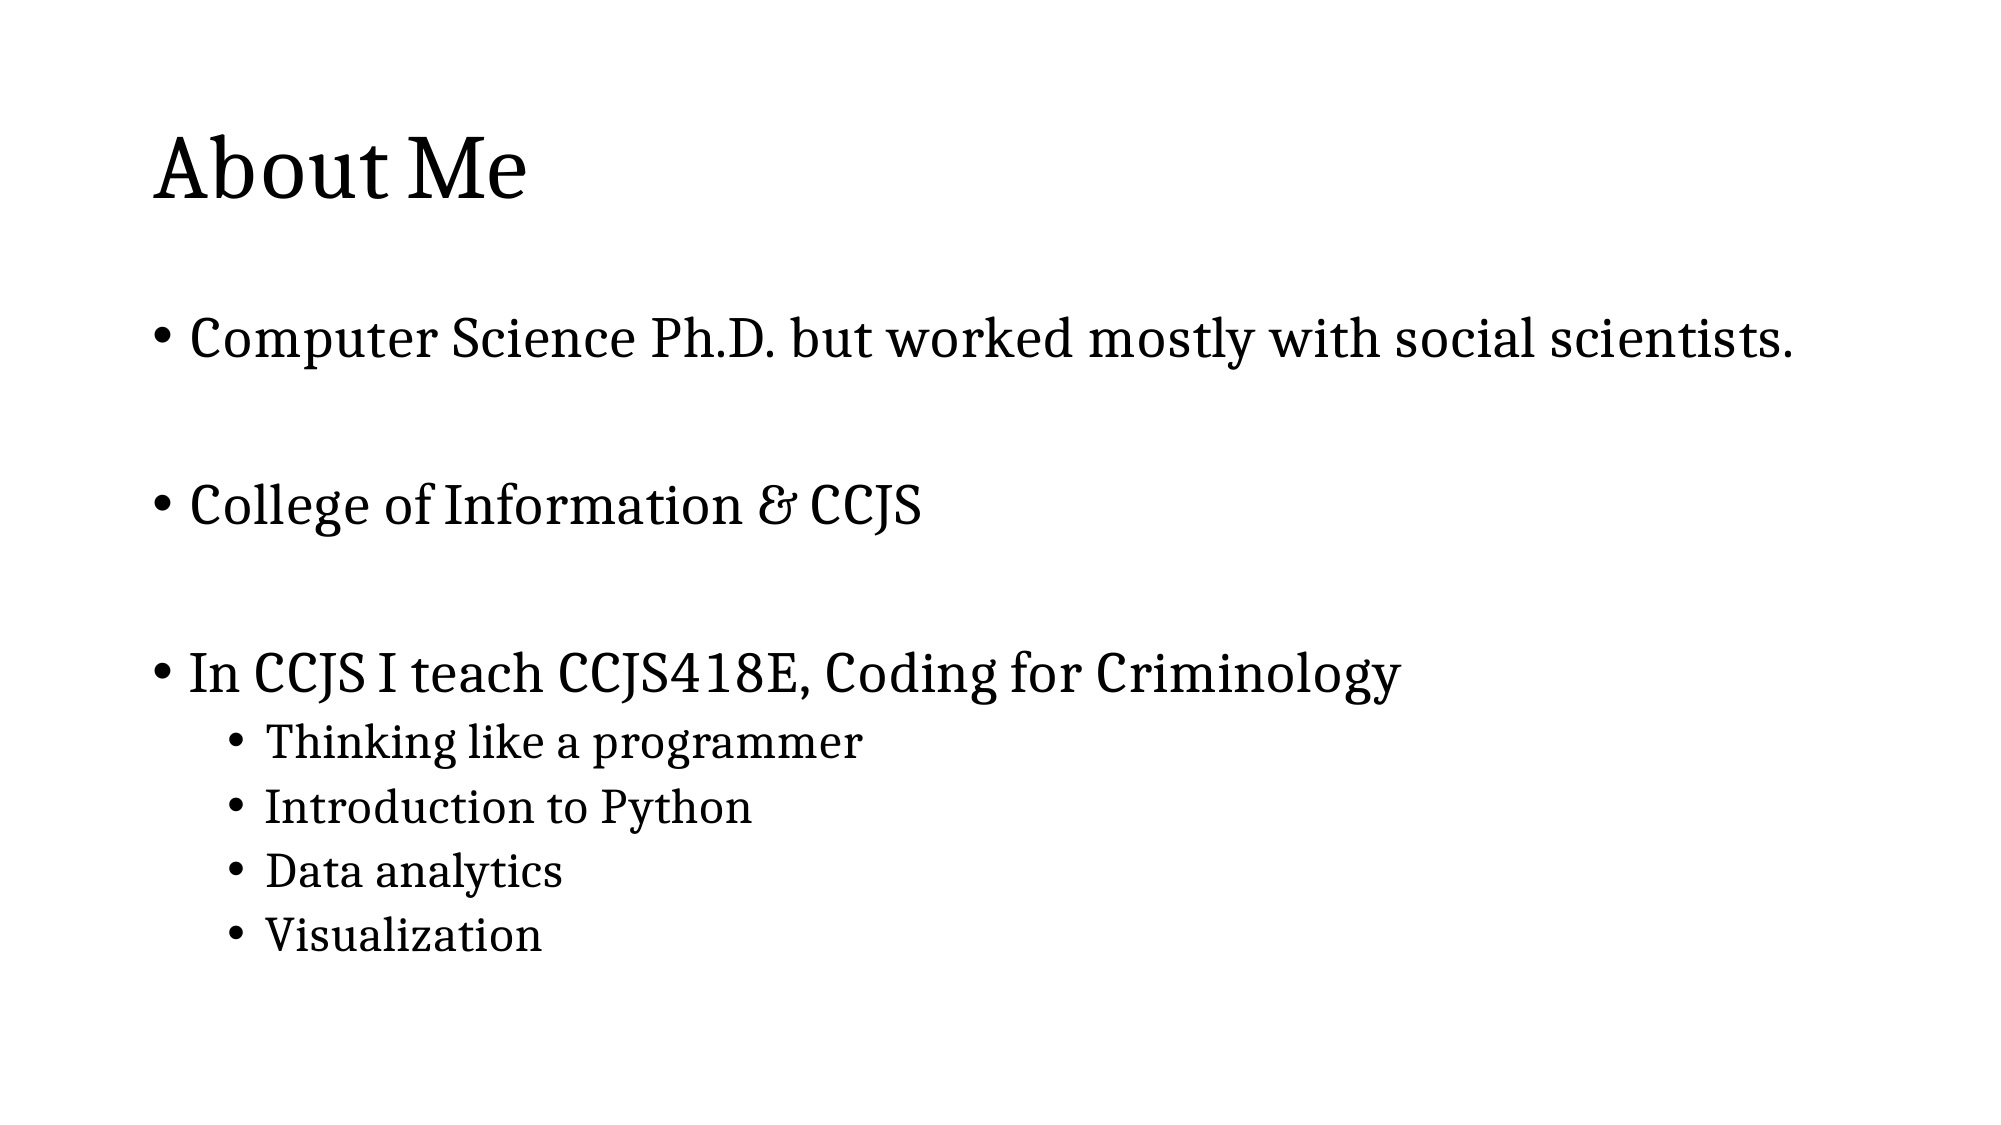

# About Me
Computer Science Ph.D. but worked mostly with social scientists.

College of Information & CCJS

In CCJS I teach CCJS418E, Coding for Criminology
Thinking like a programmer
Introduction to Python
Data analytics
Visualization